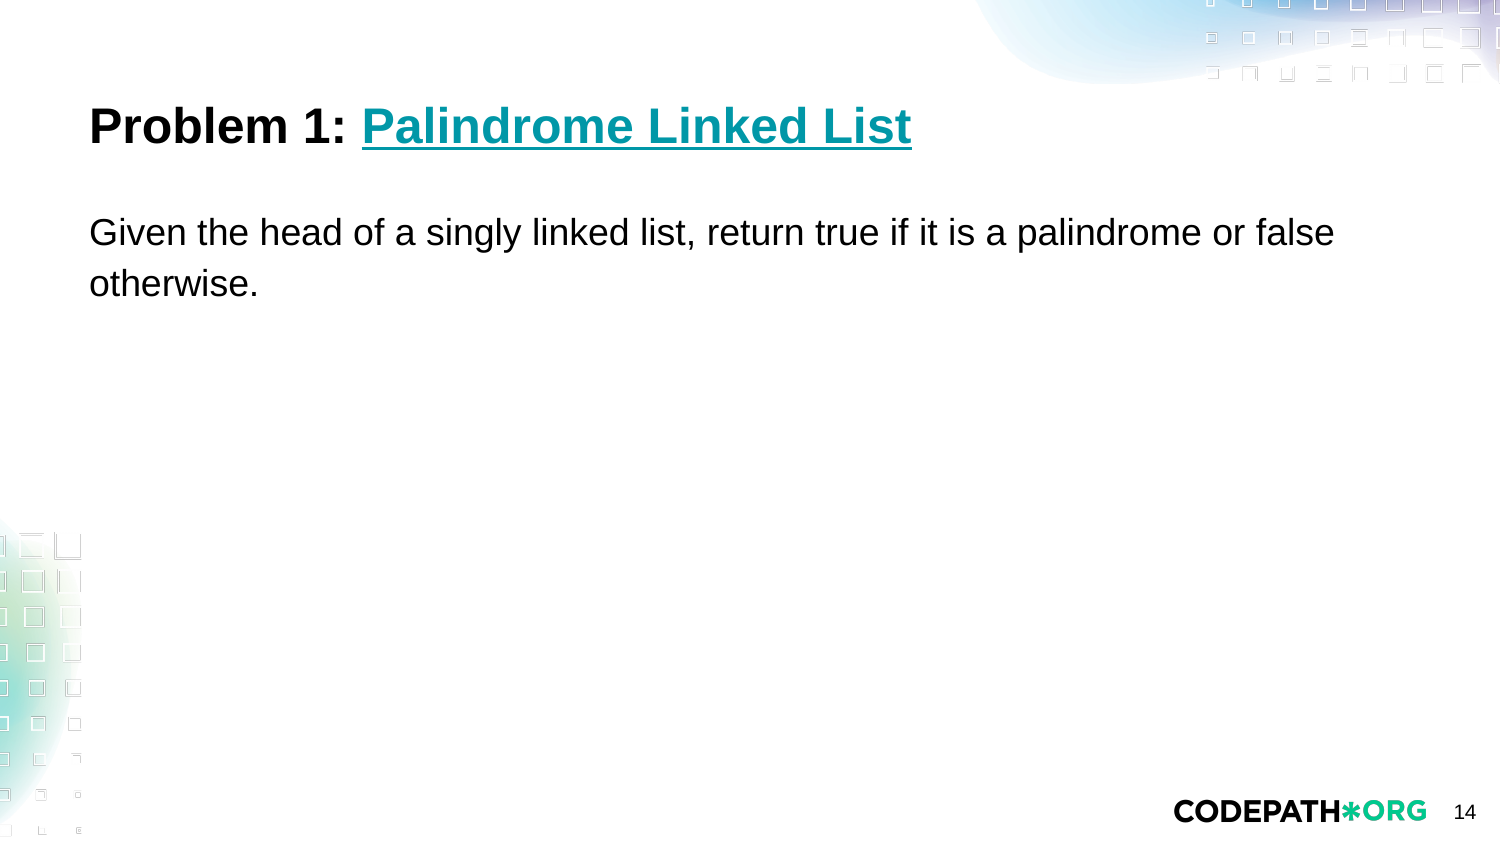

# Problem 1: Palindrome Linked List
Given the head of a singly linked list, return true if it is a palindrome or false otherwise.
14